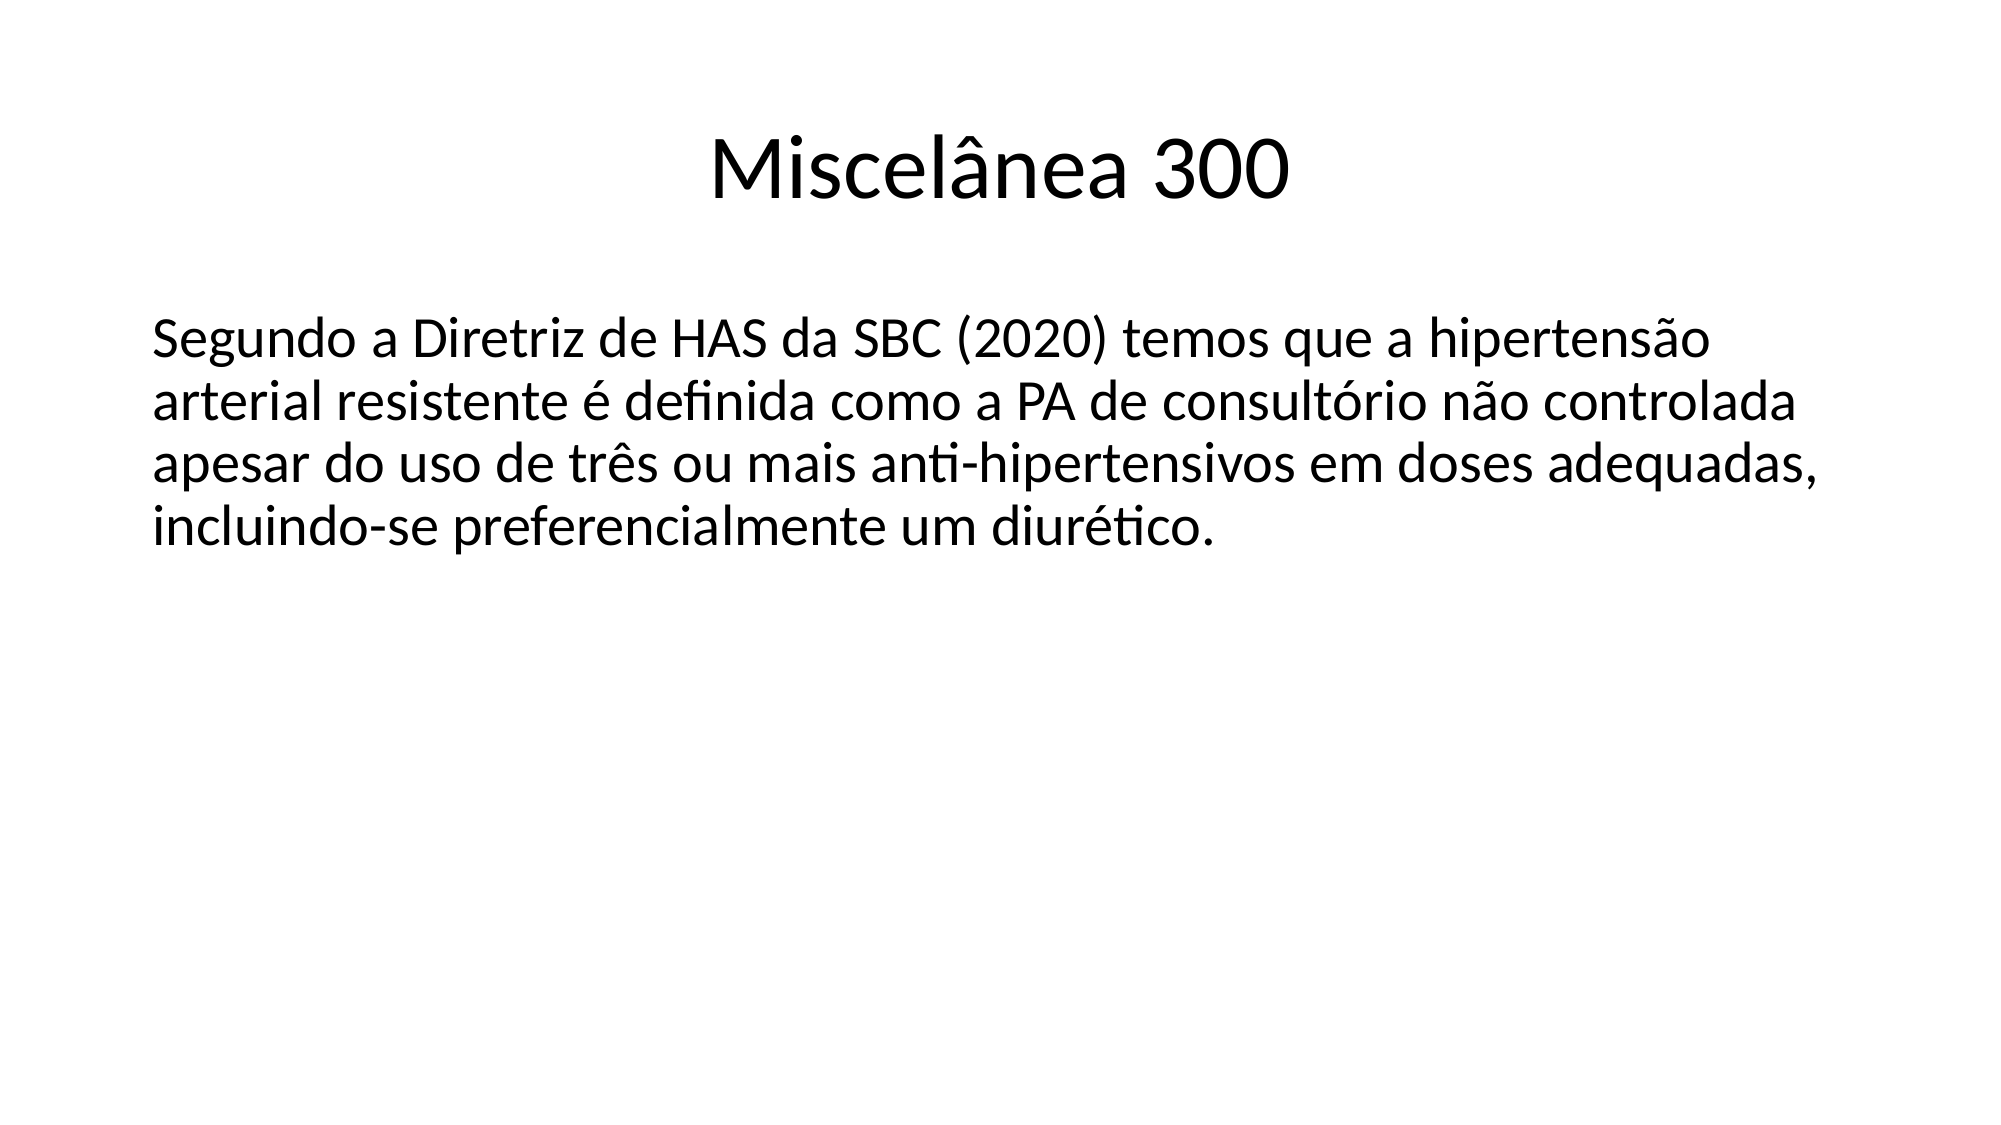

# Miscelânea 300
Segundo a Diretriz de HAS da SBC (2020) temos que a hipertensão arterial resistente é definida como a PA de consultório não controlada apesar do uso de três ou mais anti-hipertensivos em doses adequadas, incluindo-se preferencialmente um diurético.